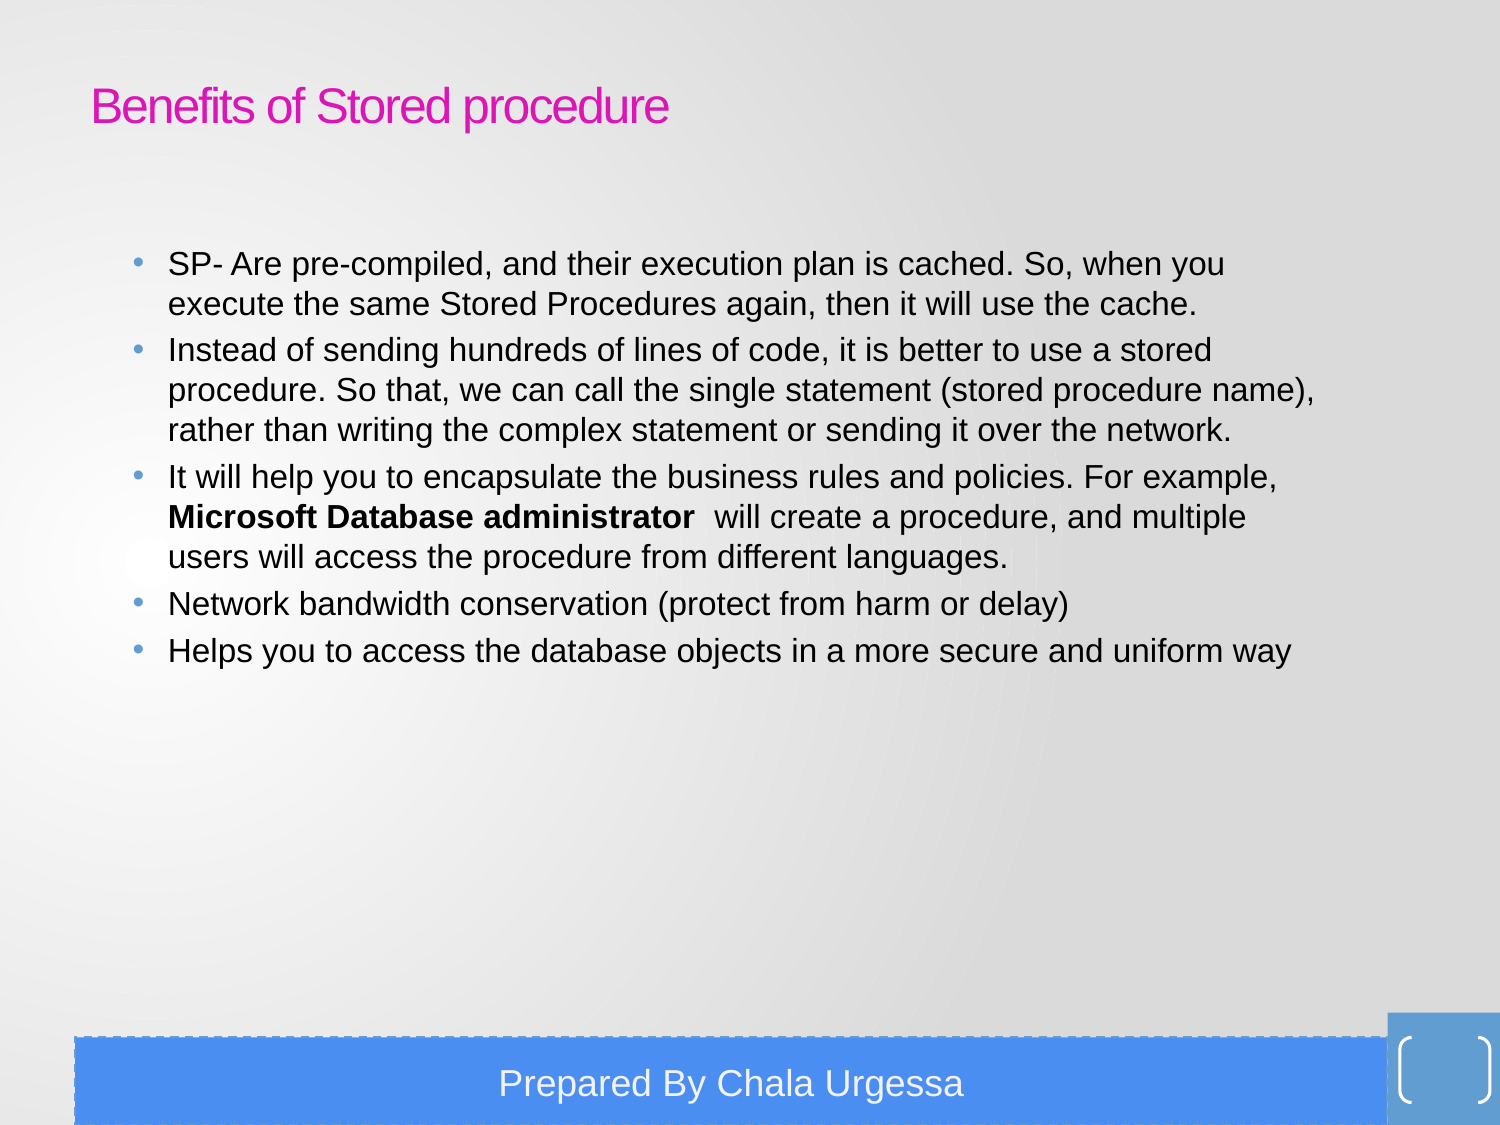

# Benefits of Stored procedure

SP- Are pre-compiled, and their execution plan is cached. So, when you execute the same Stored Procedures again, then it will use the cache.
Instead of sending hundreds of lines of code, it is better to use a stored procedure. So that, we can call the single statement (stored procedure name), rather than writing the complex statement or sending it over the network.
It will help you to encapsulate the business rules and policies. For example, Microsoft Database administrator  will create a procedure, and multiple users will access the procedure from different languages.
Network bandwidth conservation (protect from harm or delay)
Helps you to access the database objects in a more secure and uniform way
84